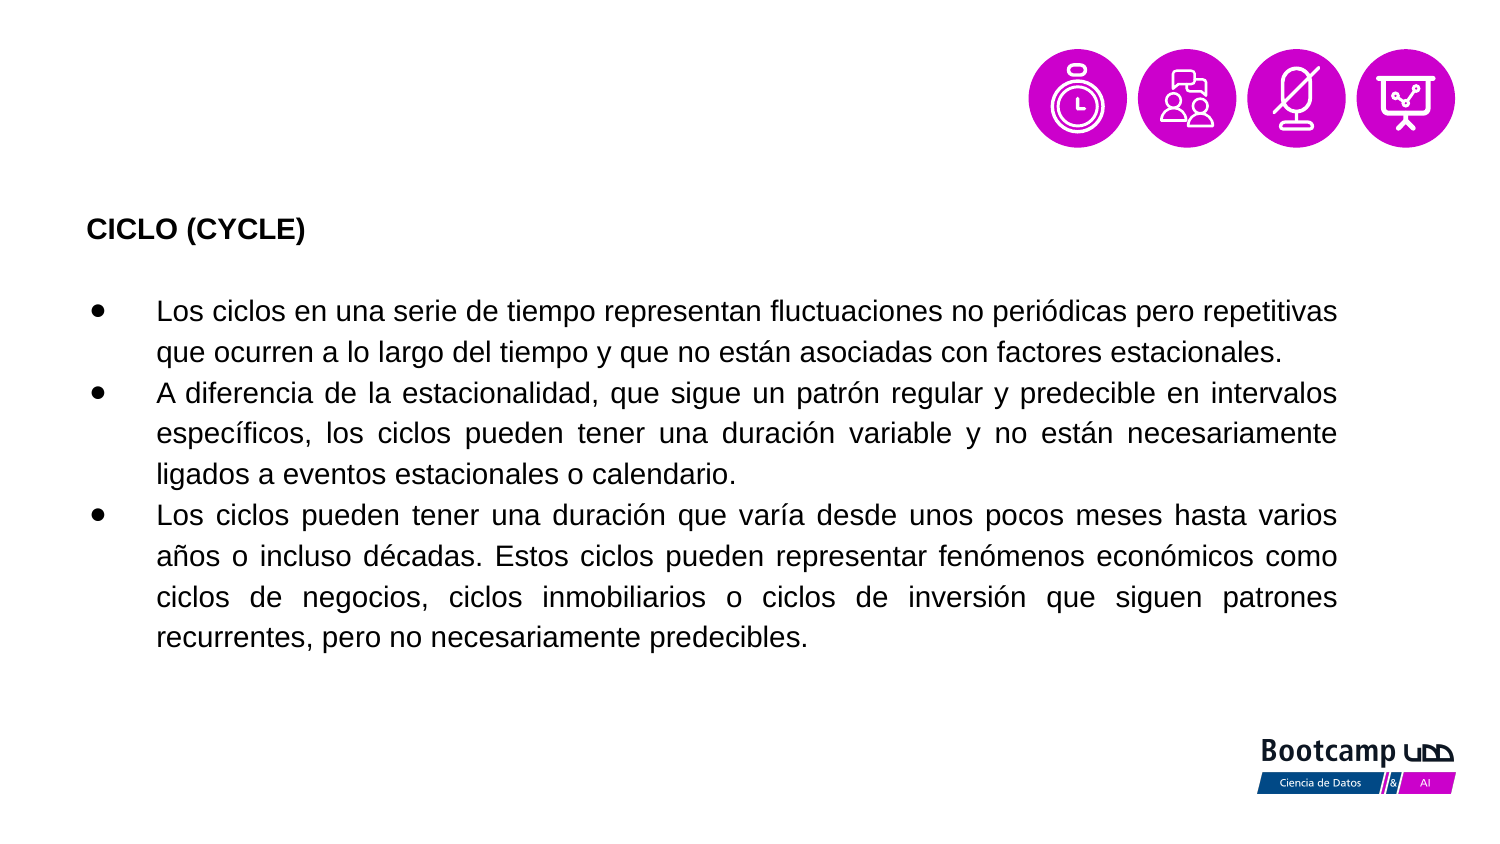

CICLO (CYCLE)

Los ciclos en una serie de tiempo representan fluctuaciones no periódicas pero repetitivas que ocurren a lo largo del tiempo y que no están asociadas con factores estacionales.
A diferencia de la estacionalidad, que sigue un patrón regular y predecible en intervalos específicos, los ciclos pueden tener una duración variable y no están necesariamente ligados a eventos estacionales o calendario.
Los ciclos pueden tener una duración que varía desde unos pocos meses hasta varios años o incluso décadas. Estos ciclos pueden representar fenómenos económicos como ciclos de negocios, ciclos inmobiliarios o ciclos de inversión que siguen patrones recurrentes, pero no necesariamente predecibles.
COMPONENTES DE UNA SERIE DE TIEMPO